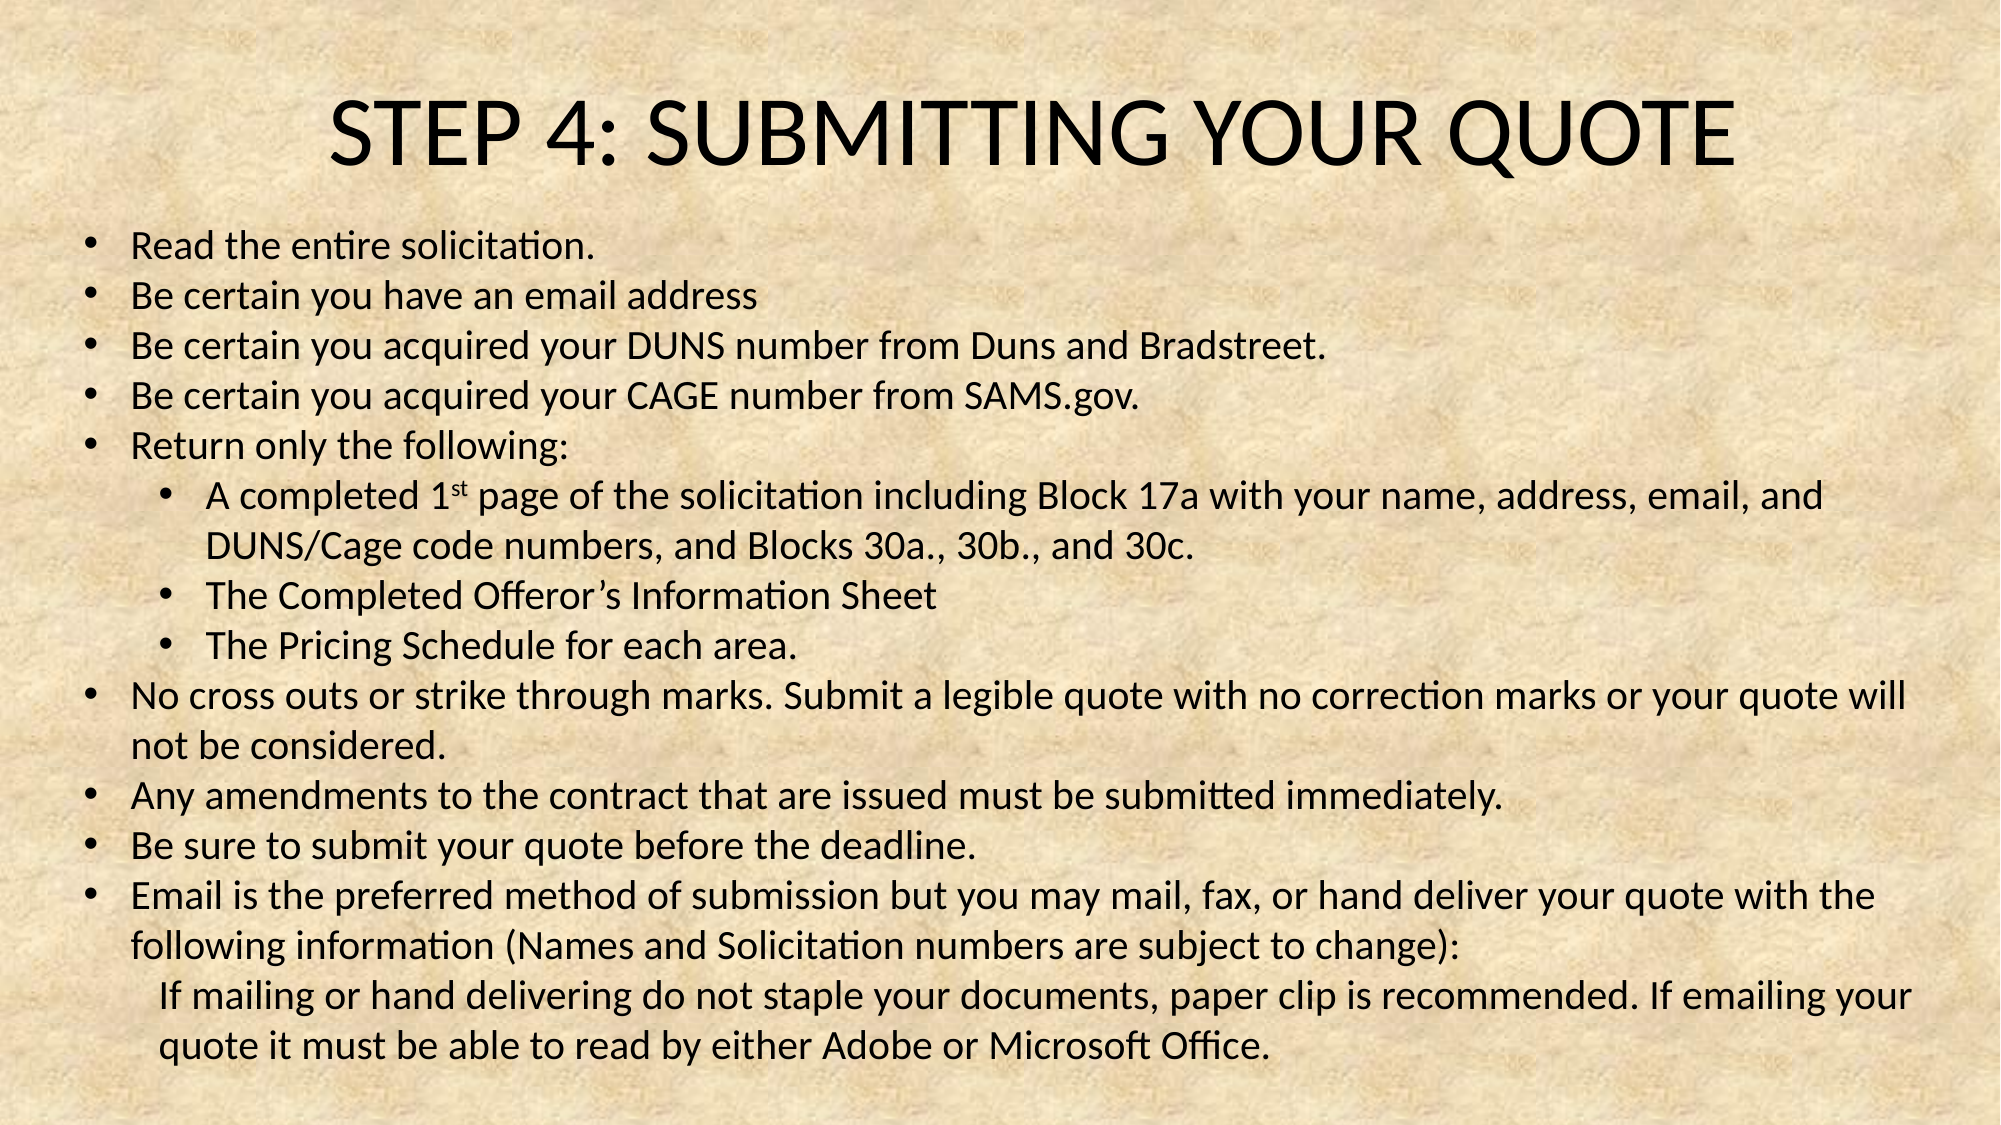

# STEP 4: SUBMITTING YOUR QUOTE
Read the entire solicitation.
Be certain you have an email address
Be certain you acquired your DUNS number from Duns and Bradstreet.
Be certain you acquired your CAGE number from SAMS.gov.
Return only the following:
A completed 1st page of the solicitation including Block 17a with your name, address, email, and DUNS/Cage code numbers, and Blocks 30a., 30b., and 30c.
The Completed Offeror’s Information Sheet
The Pricing Schedule for each area.
No cross outs or strike through marks. Submit a legible quote with no correction marks or your quote will not be considered.
Any amendments to the contract that are issued must be submitted immediately.
Be sure to submit your quote before the deadline.
Email is the preferred method of submission but you may mail, fax, or hand deliver your quote with the following information (Names and Solicitation numbers are subject to change):
If mailing or hand delivering do not staple your documents, paper clip is recommended. If emailing your quote it must be able to read by either Adobe or Microsoft Office.